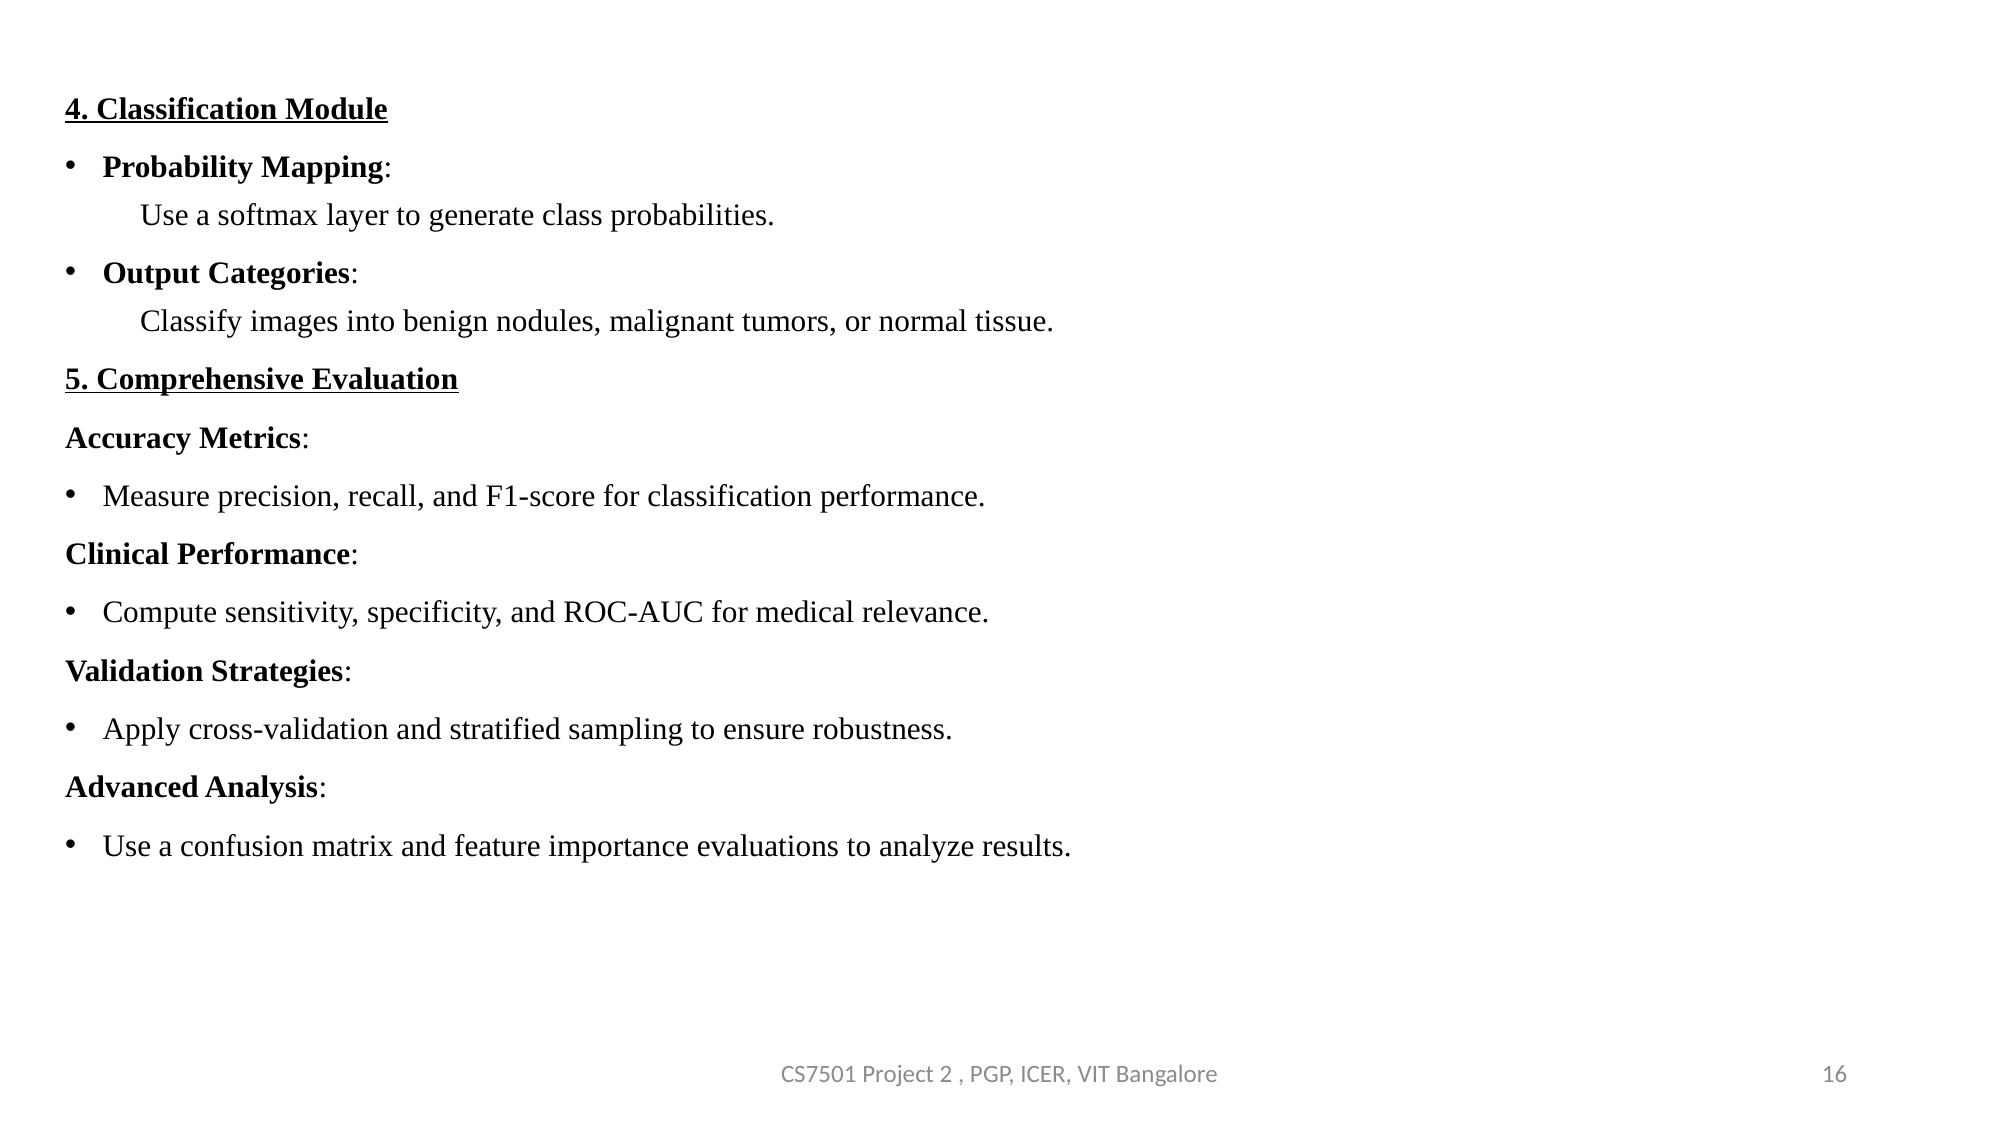

4. Classification Module
Probability Mapping:
Use a softmax layer to generate class probabilities.
Output Categories:
Classify images into benign nodules, malignant tumors, or normal tissue.
5. Comprehensive Evaluation
Accuracy Metrics:
Measure precision, recall, and F1-score for classification performance.
Clinical Performance:
Compute sensitivity, specificity, and ROC-AUC for medical relevance.
Validation Strategies:
Apply cross-validation and stratified sampling to ensure robustness.
Advanced Analysis:
Use a confusion matrix and feature importance evaluations to analyze results.

CS7501 Project 2 , PGP, ICER, VIT Bangalore
16